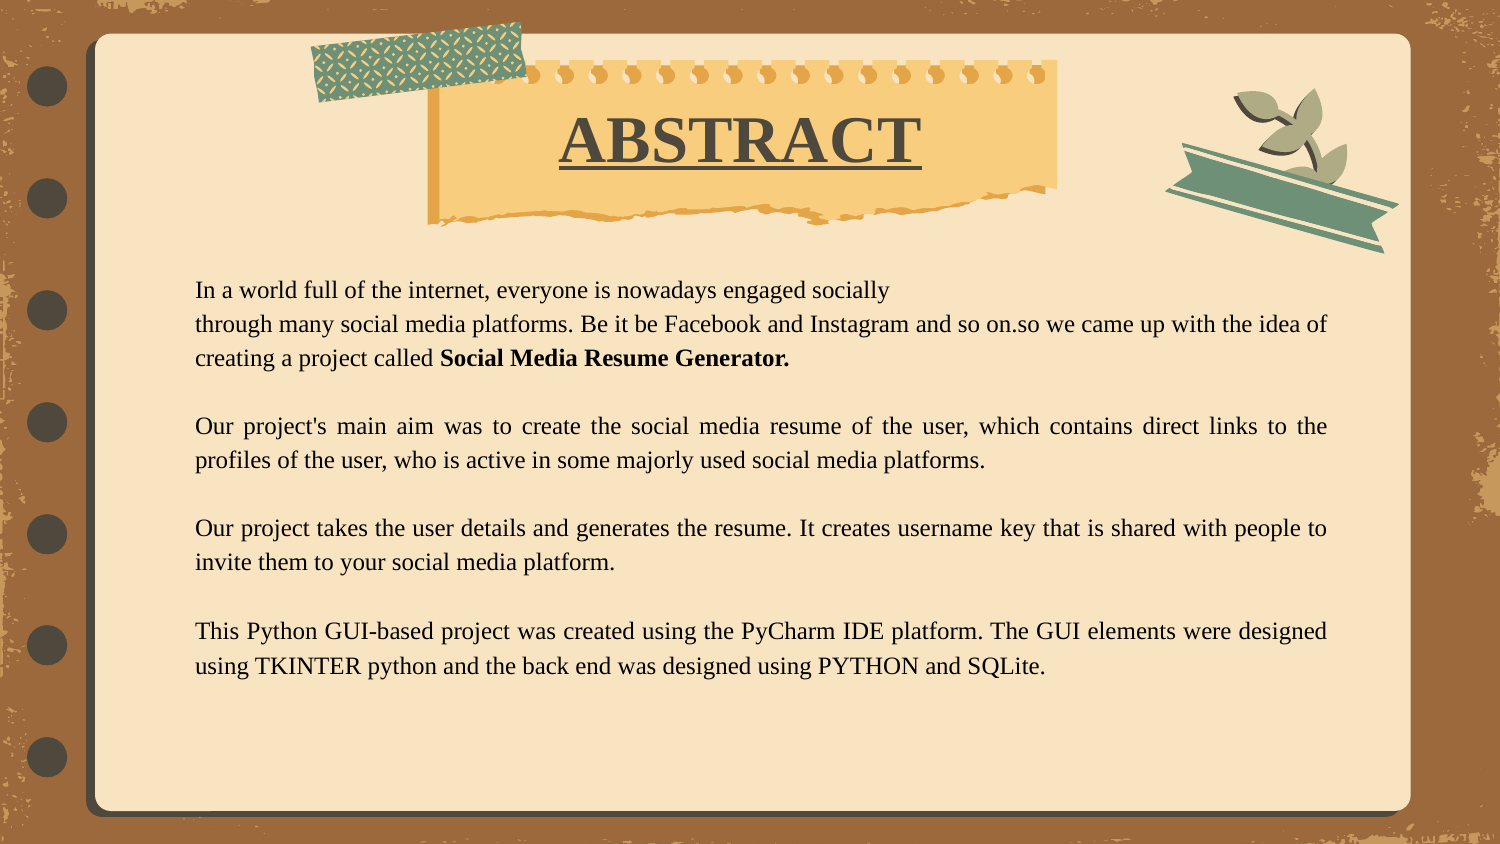

ABSTRACT

In a world full of the internet, everyone is nowadays engaged socially
through many social media platforms. Be it be Facebook and Instagram and so on.so we came up with the idea of creating a project called Social Media Resume Generator.

Our project's main aim was to create the social media resume of the user, which contains direct links to the profiles of the user, who is active in some majorly used social media platforms.

Our project takes the user details and generates the resume. It creates username key that is shared with people to invite them to your social media platform.

This Python GUI-based project was created using the PyCharm IDE platform. The GUI elements were designed using TKINTER python and the back end was designed using PYTHON and SQLite.